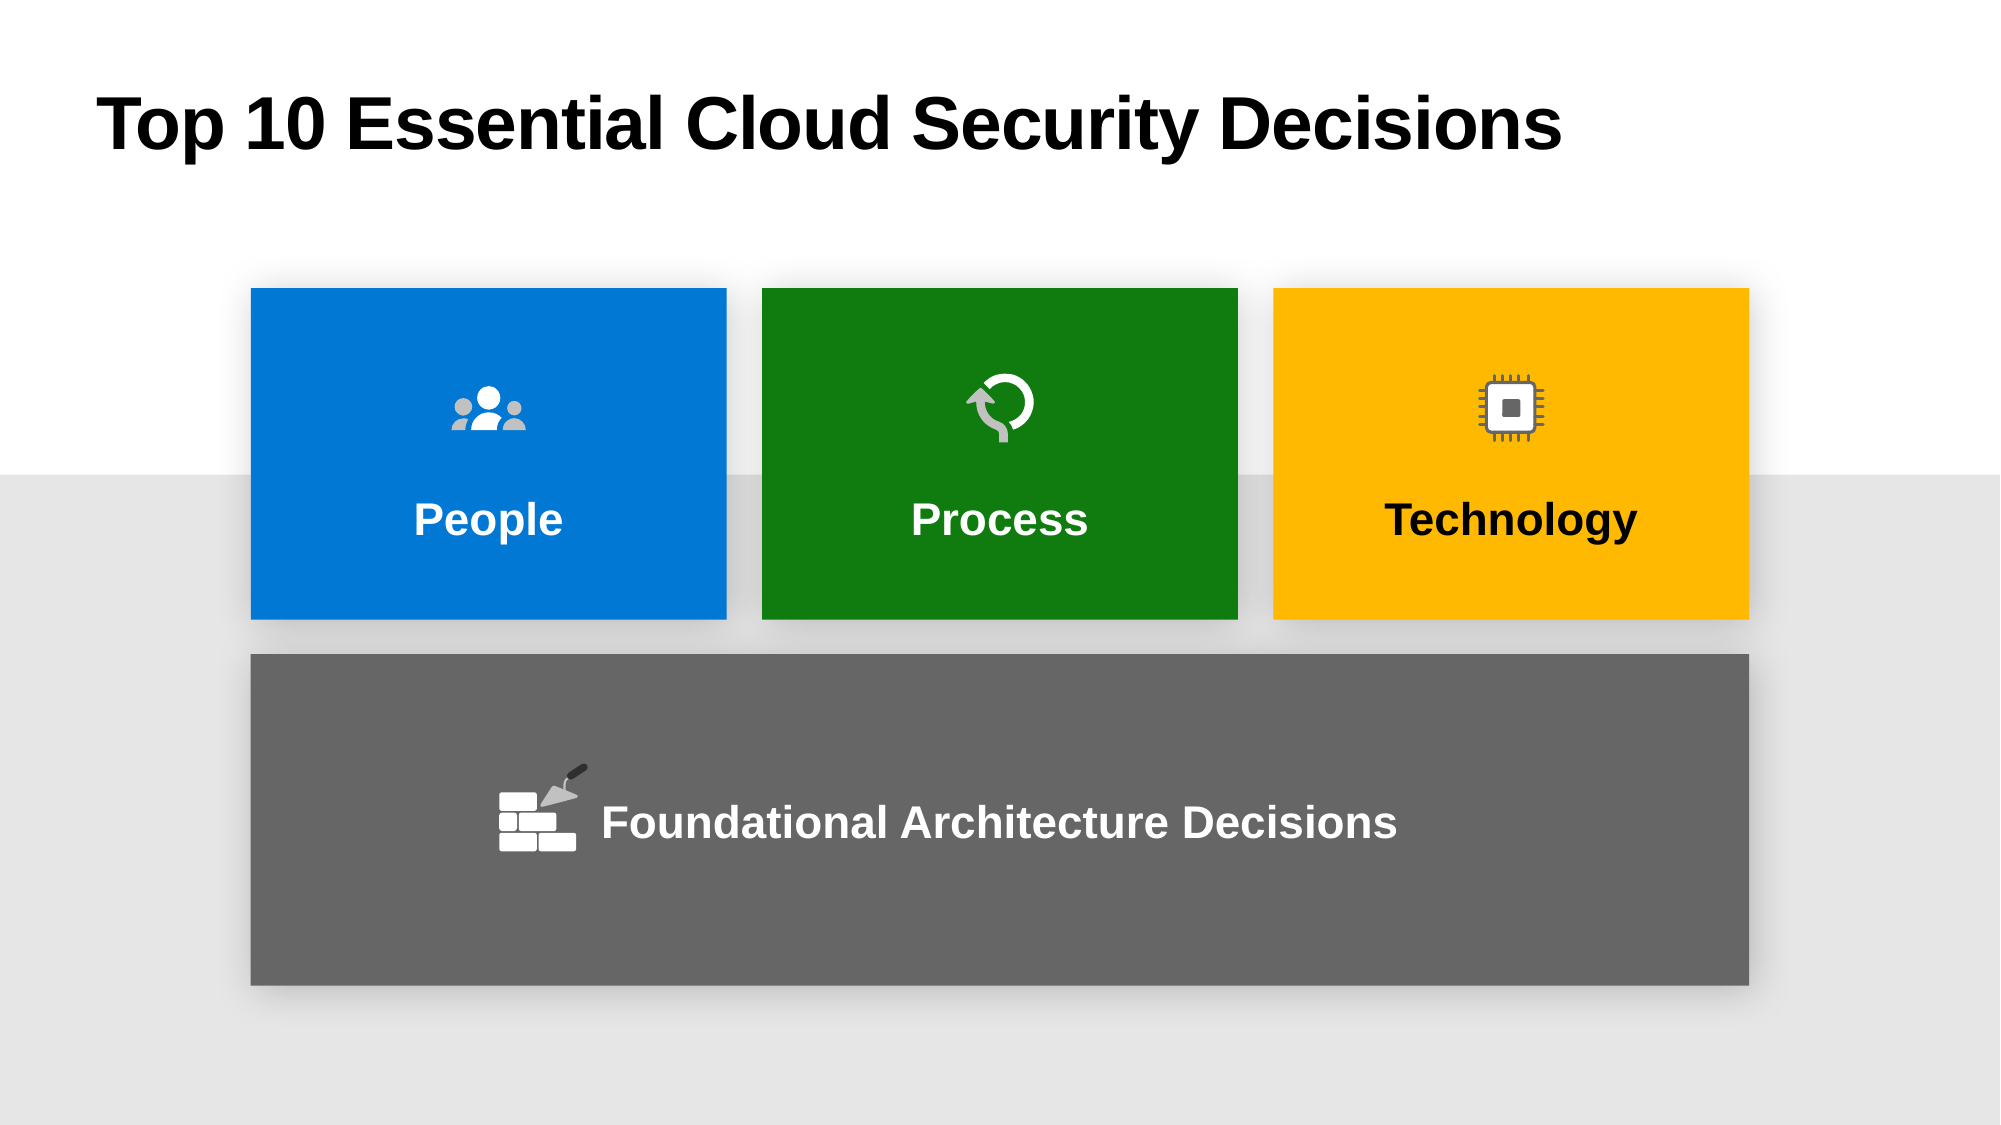

# Top 10 Essential Cloud Security Decisions
People
Process
Technology

Foundational Architecture Decisions